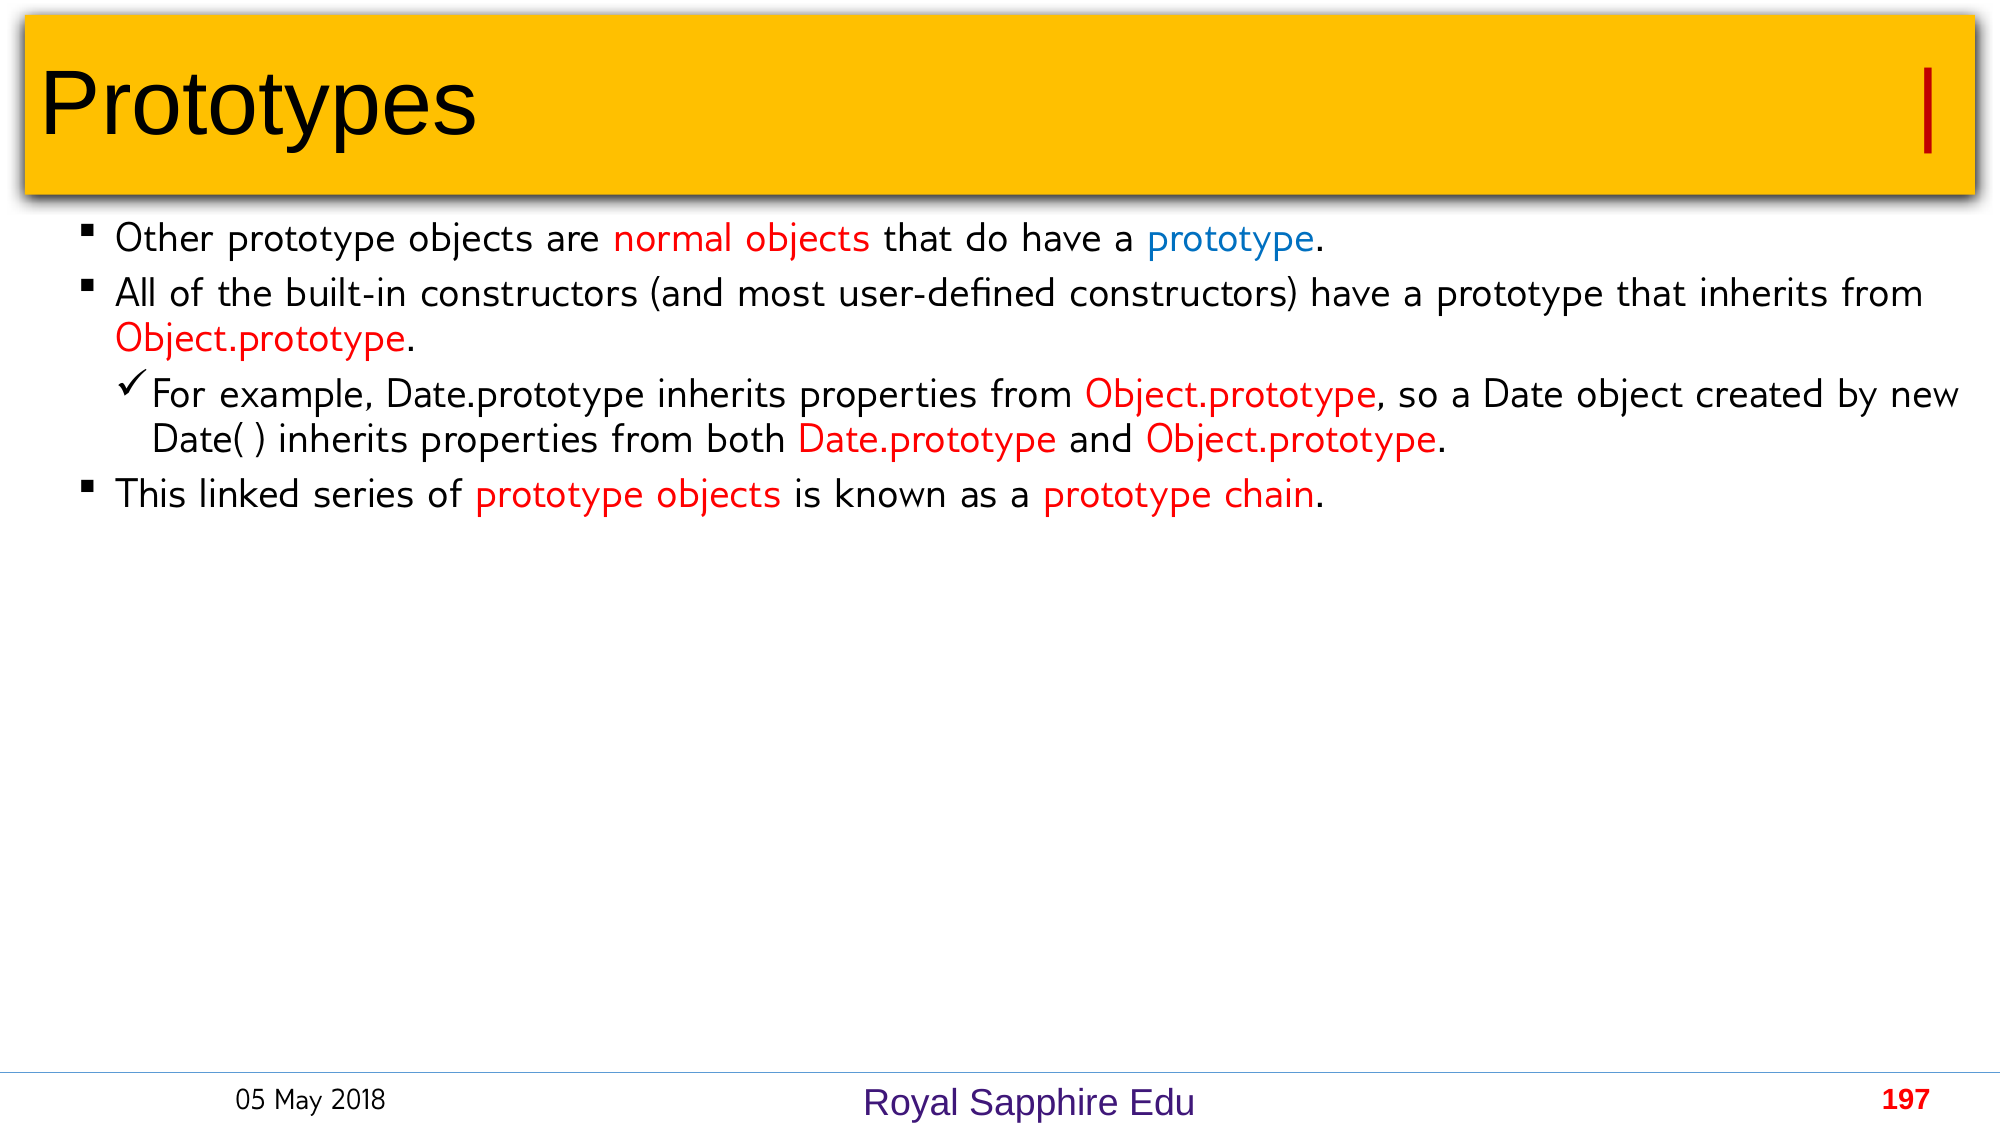

# Prototypes										   |
Other prototype objects are normal objects that do have a prototype.
All of the built-in constructors (and most user-defined constructors) have a prototype that inherits from Object.prototype.
For example, Date.prototype inherits properties from Object.prototype, so a Date object created by new Date( ) inherits properties from both Date.prototype and Object.prototype.
This linked series of prototype objects is known as a prototype chain.
05 May 2018
197